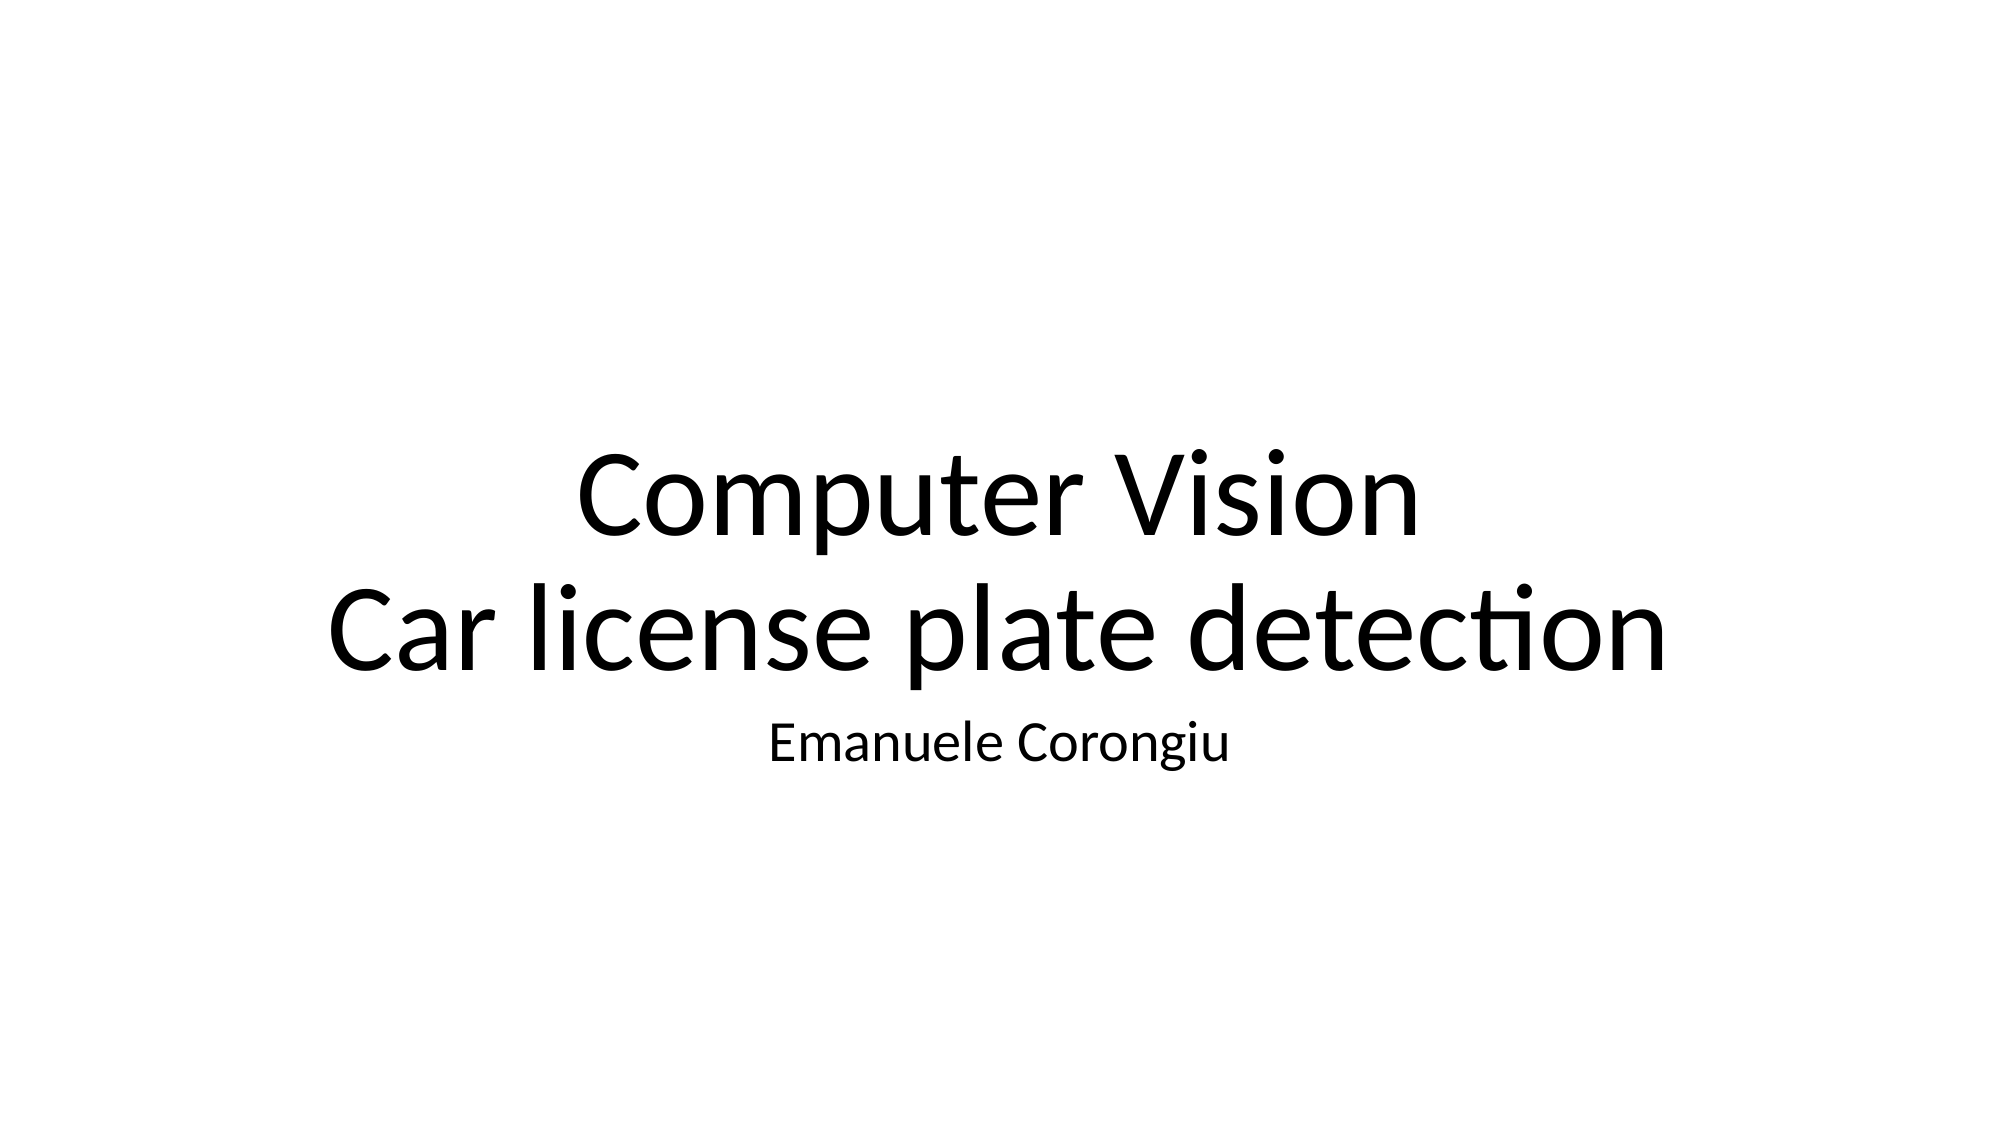

# Computer Vision Car license plate detection
Emanuele Corongiu